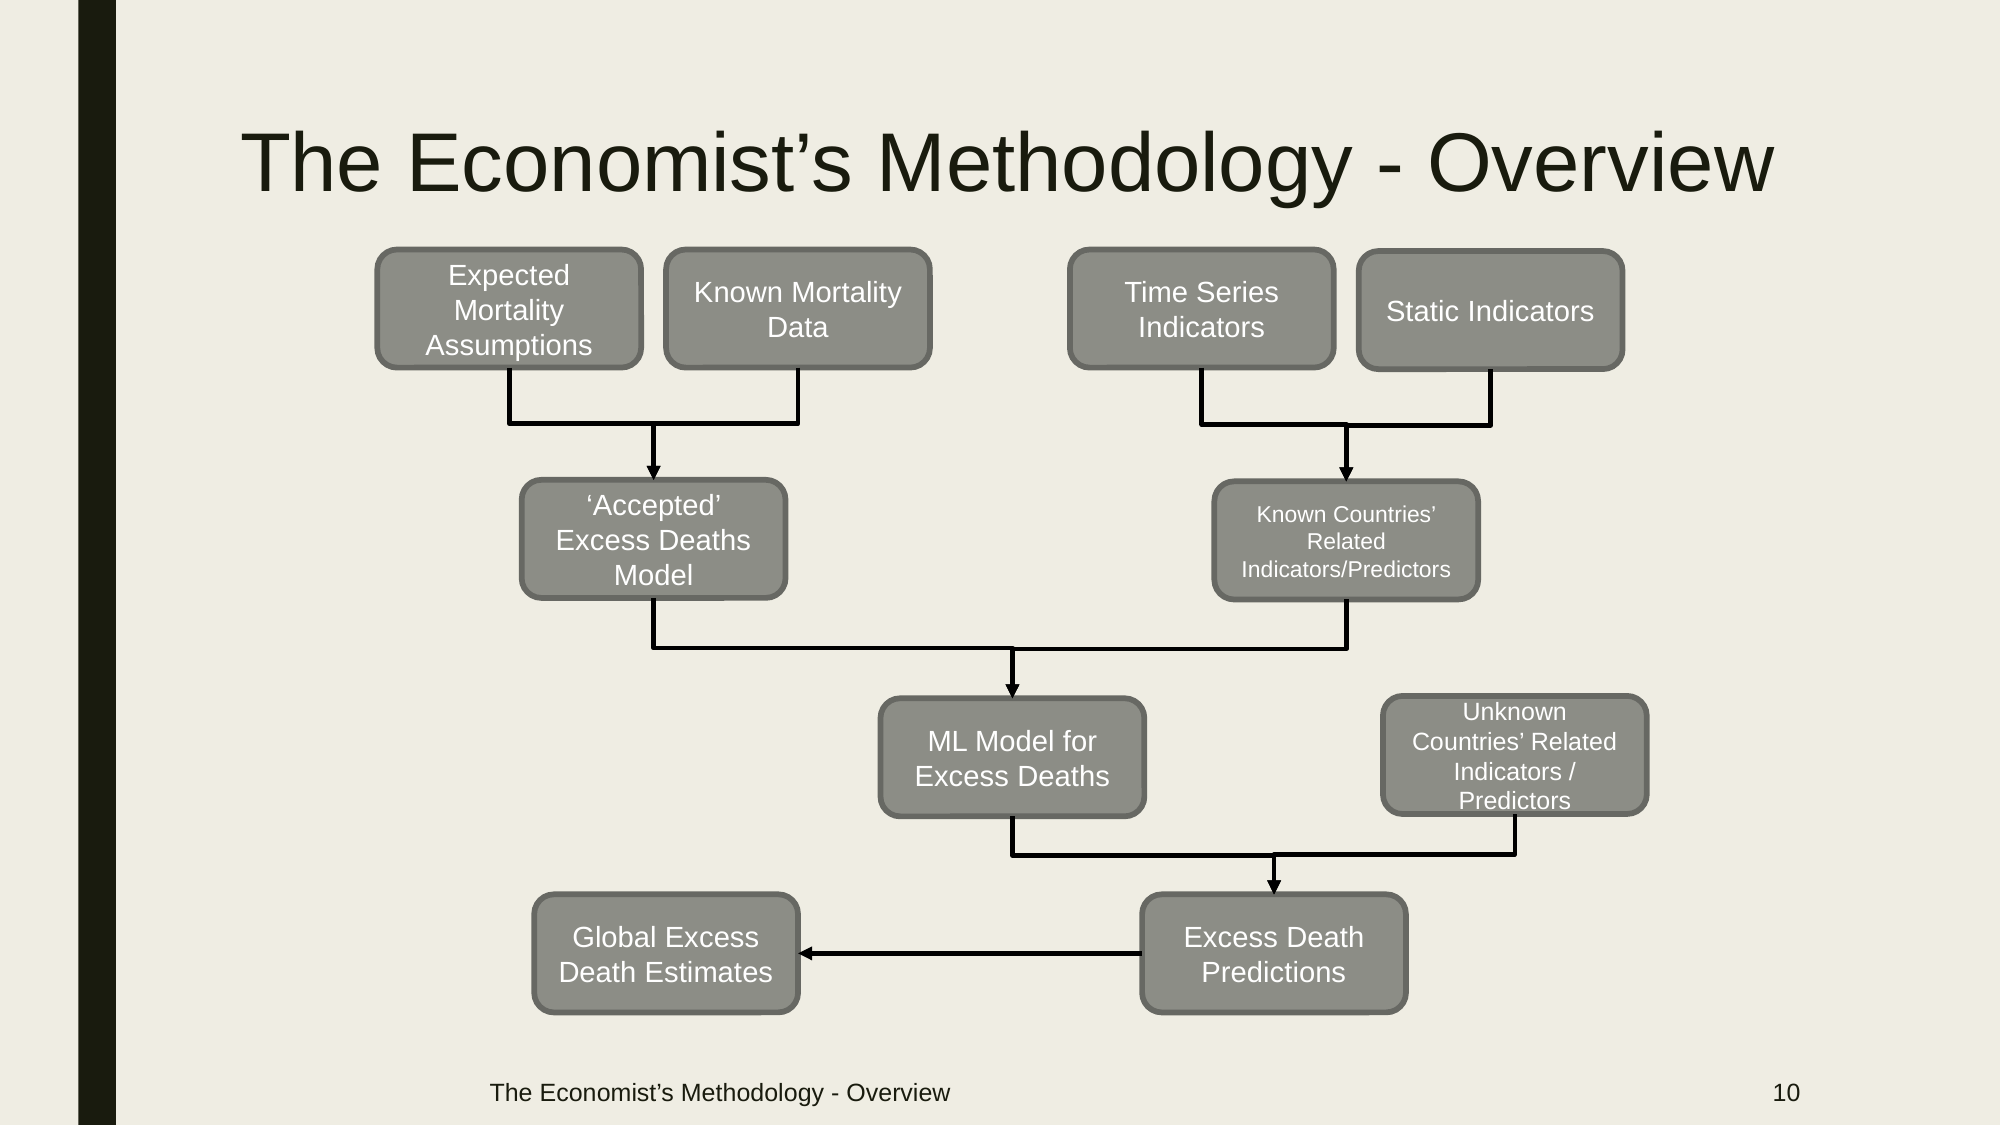

# The Economist’s Methodology - Overview
Expected Mortality Assumptions
Known Mortality Data
‘Accepted’ Excess Deaths Model
Time Series Indicators
Static Indicators
Known Countries’ Related Indicators/Predictors
Unknown Countries’ Related Indicators / Predictors
ML Model for Excess Deaths
Global Excess Death Estimates
Excess Death Predictions
The Economist’s Methodology - Overview
10